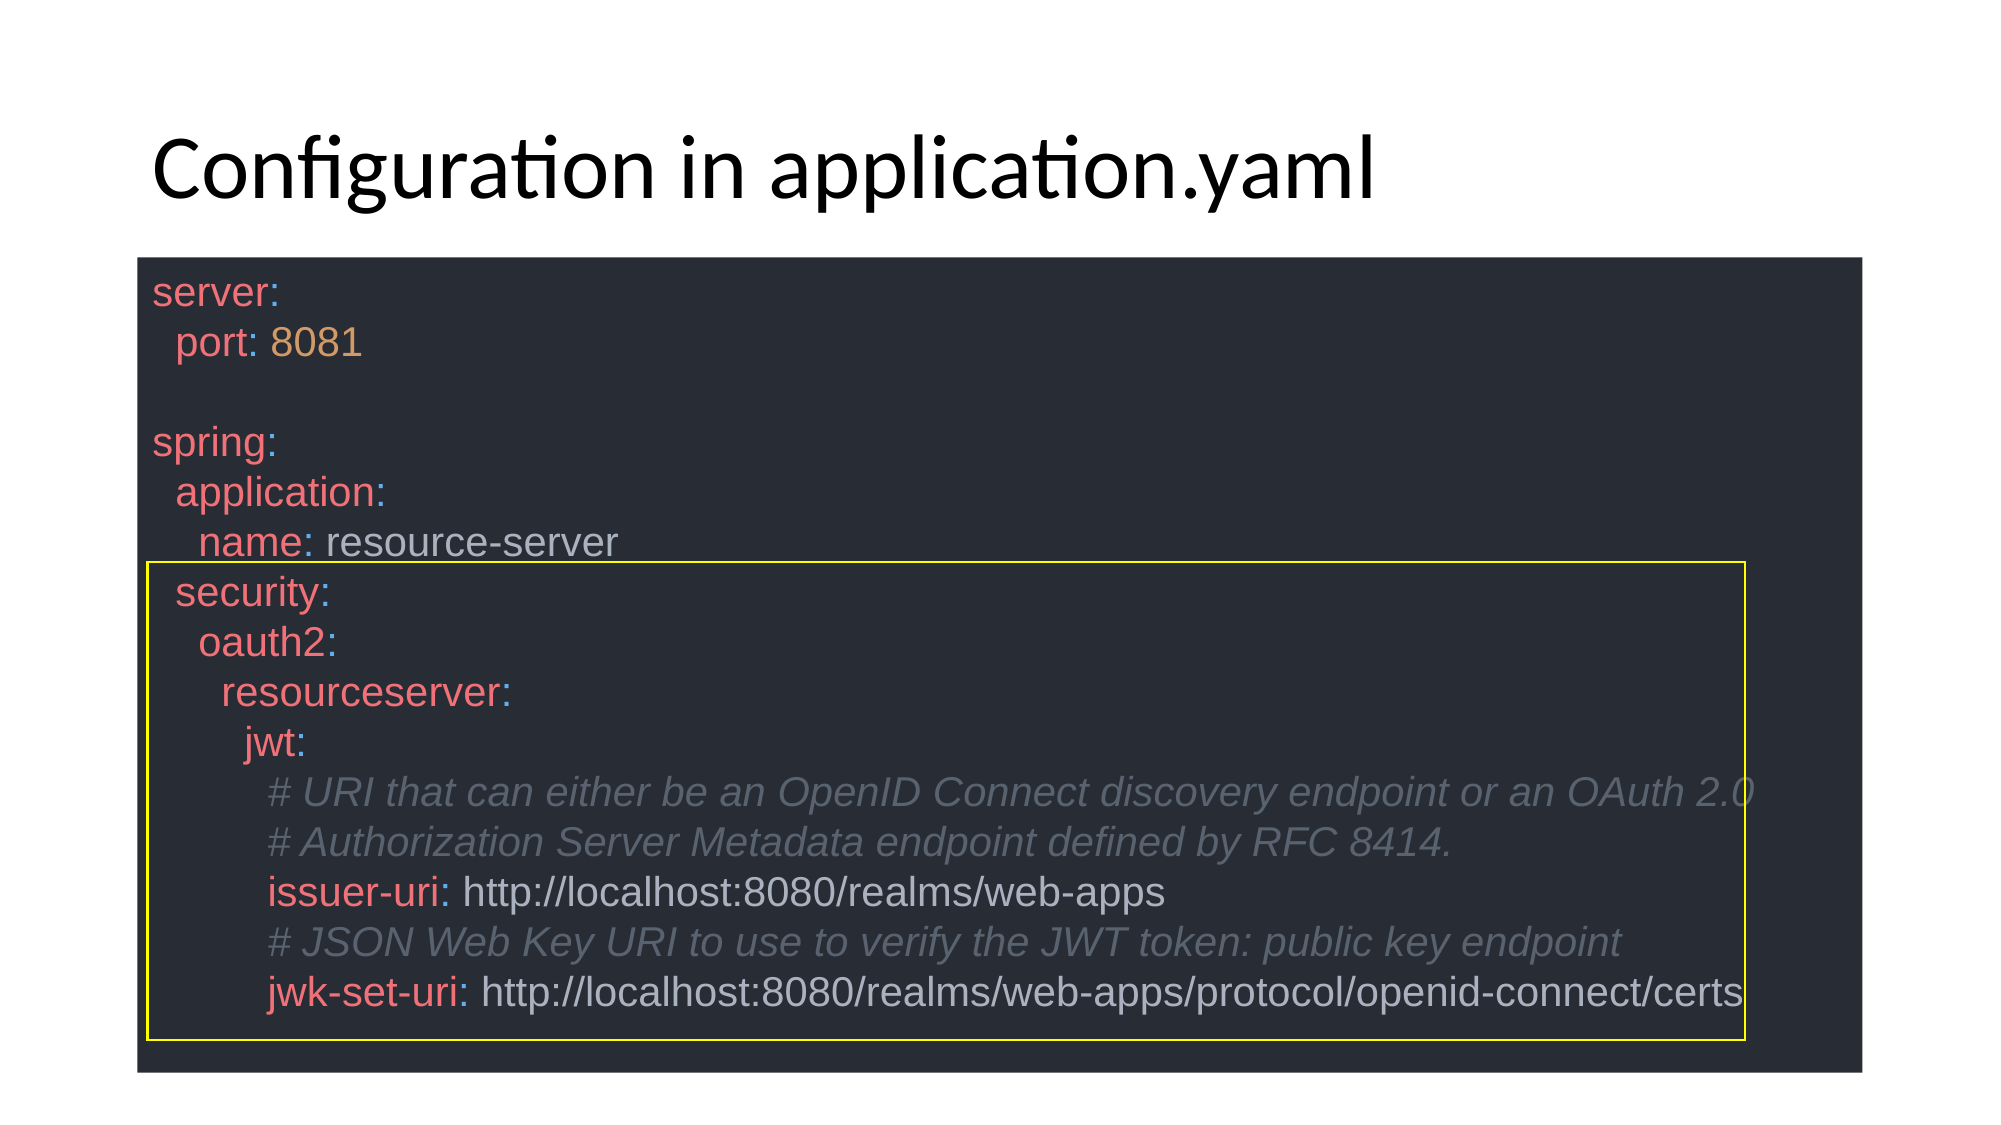

# Configuration in application.yaml
server:
  port: 8081
spring:
  application:
    name: resource-server
  security:
    oauth2:
      resourceserver:
        jwt:
          # URI that can either be an OpenID Connect discovery endpoint or an OAuth 2.0
          # Authorization Server Metadata endpoint defined by RFC 8414.
          issuer-uri: http://localhost:8080/realms/web-apps
          # JSON Web Key URI to use to verify the JWT token: public key endpoint
          jwk-set-uri: http://localhost:8080/realms/web-apps/protocol/openid-connect/certs